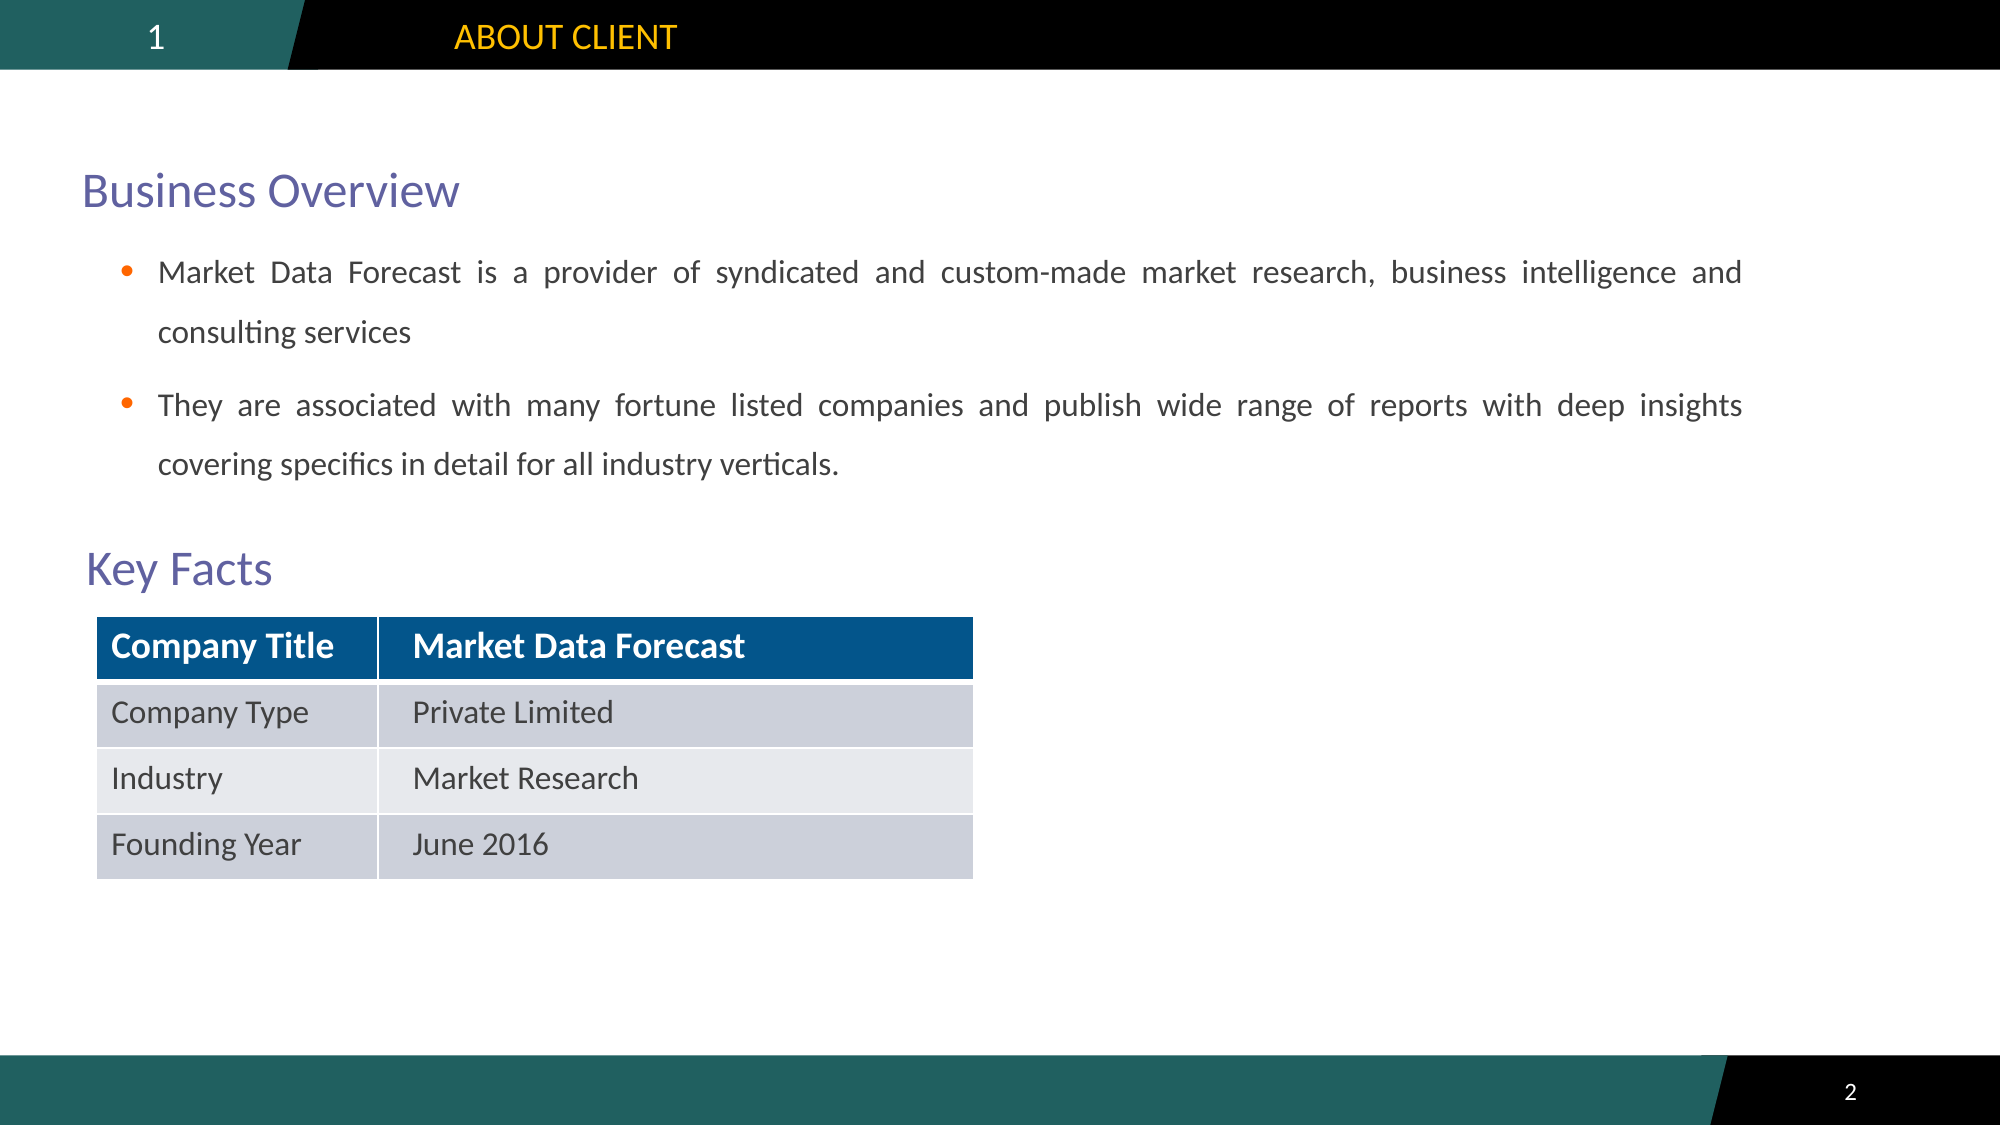

1
ABOUT CLIENT
01
Company Overview
Business Overview
Market Data Forecast is a provider of syndicated and custom-made market research, business intelligence and consulting services
They are associated with many fortune listed companies and publish wide range of reports with deep insights covering specifics in detail for all industry verticals.
Key Facts
| Company Title | Market Data Forecast |
| --- | --- |
| Company Type | Private Limited |
| Industry | Market Research |
| Founding Year | June 2016 |
2